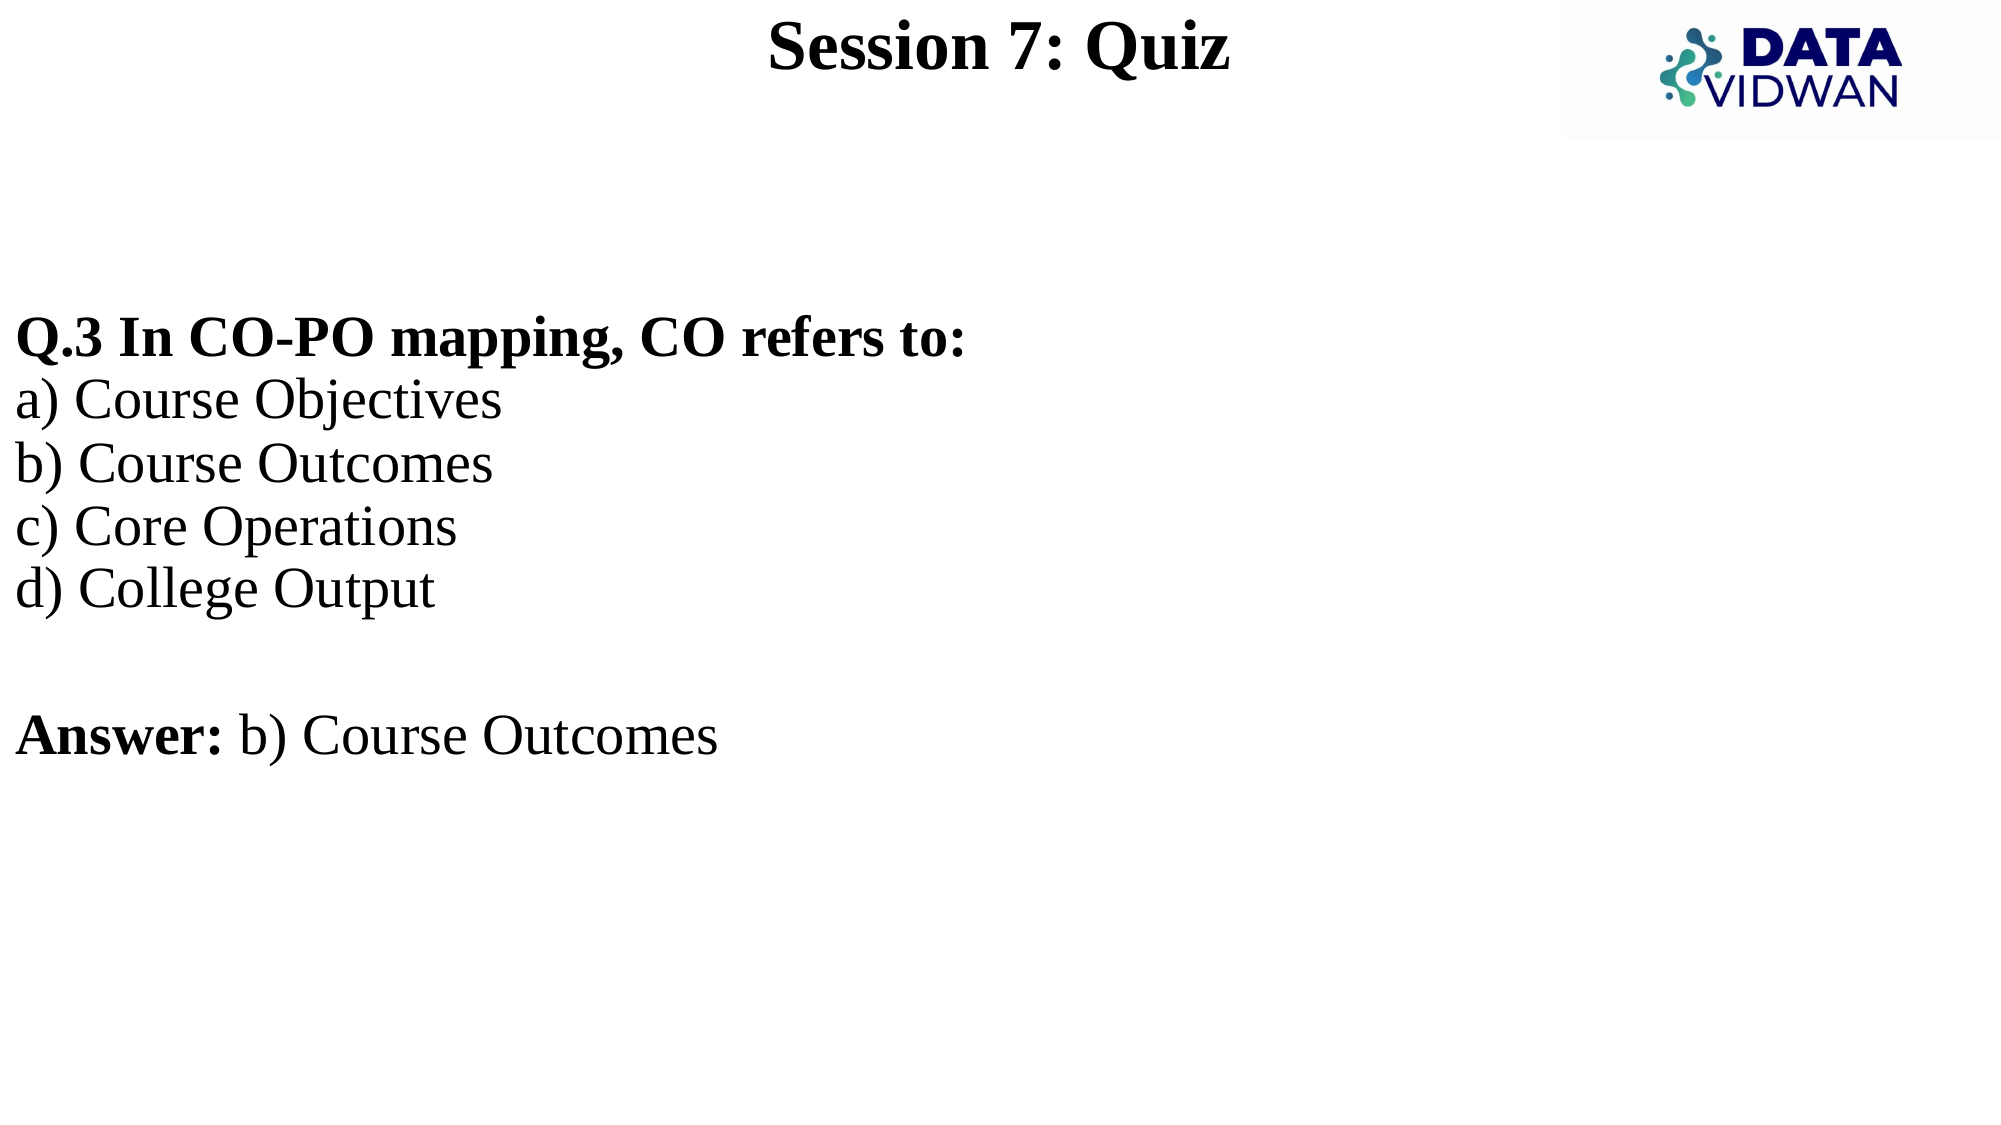

# Session 7: Quiz

Q.3 In CO-PO mapping, CO refers to:
a) Course Objectives
b) Course Outcomes
c) Core Operations
d) College Output
Answer: b) Course Outcomes